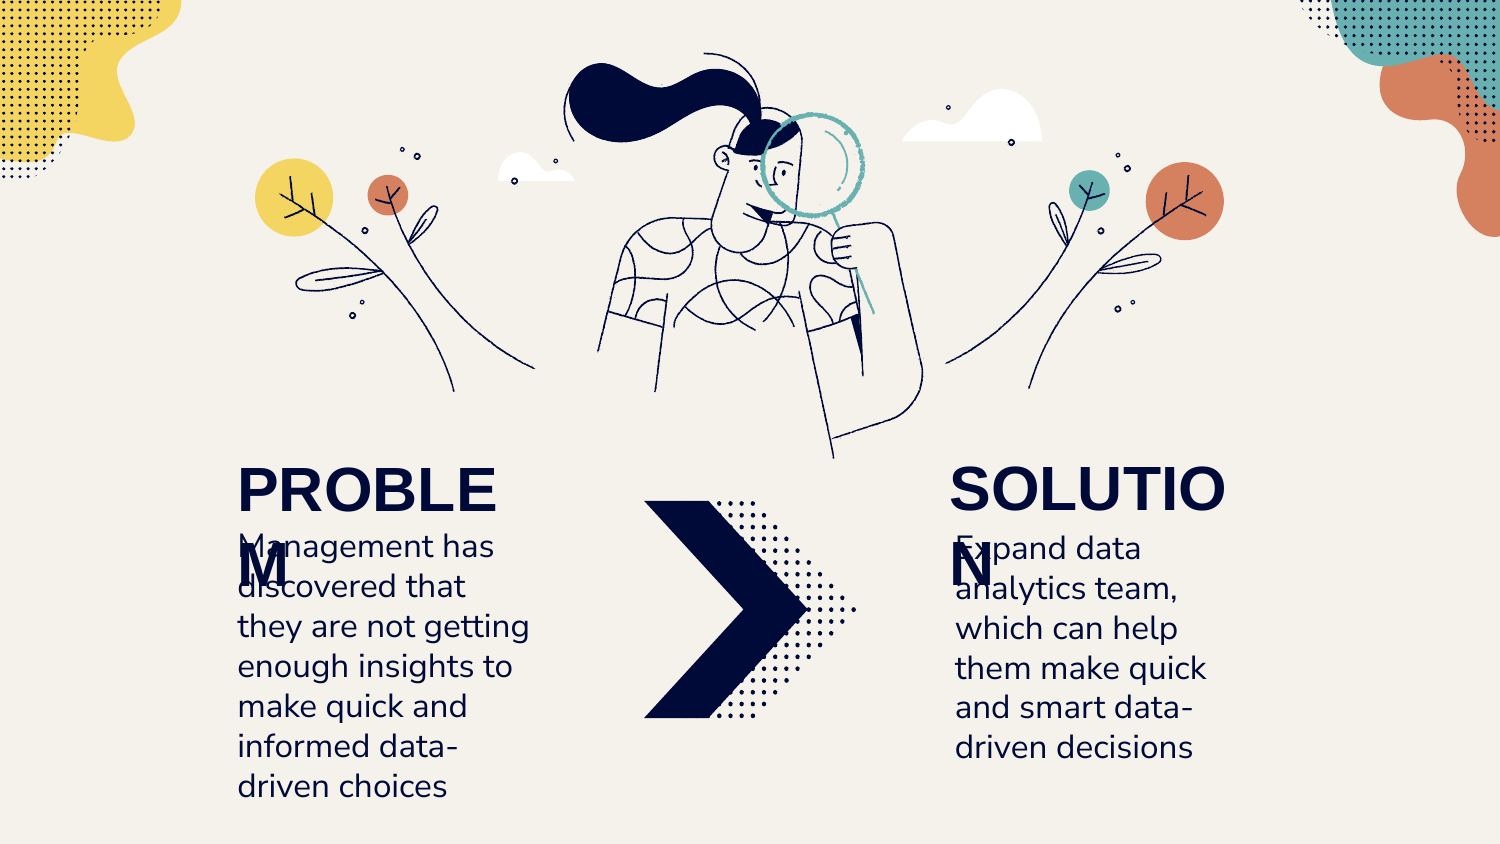

SOLUTION
PROBLEM

Management has discovered that they are not getting enough insights to make quick and informed data-driven choices
Expand data analytics team, which can help them make quick and smart data-driven decisions